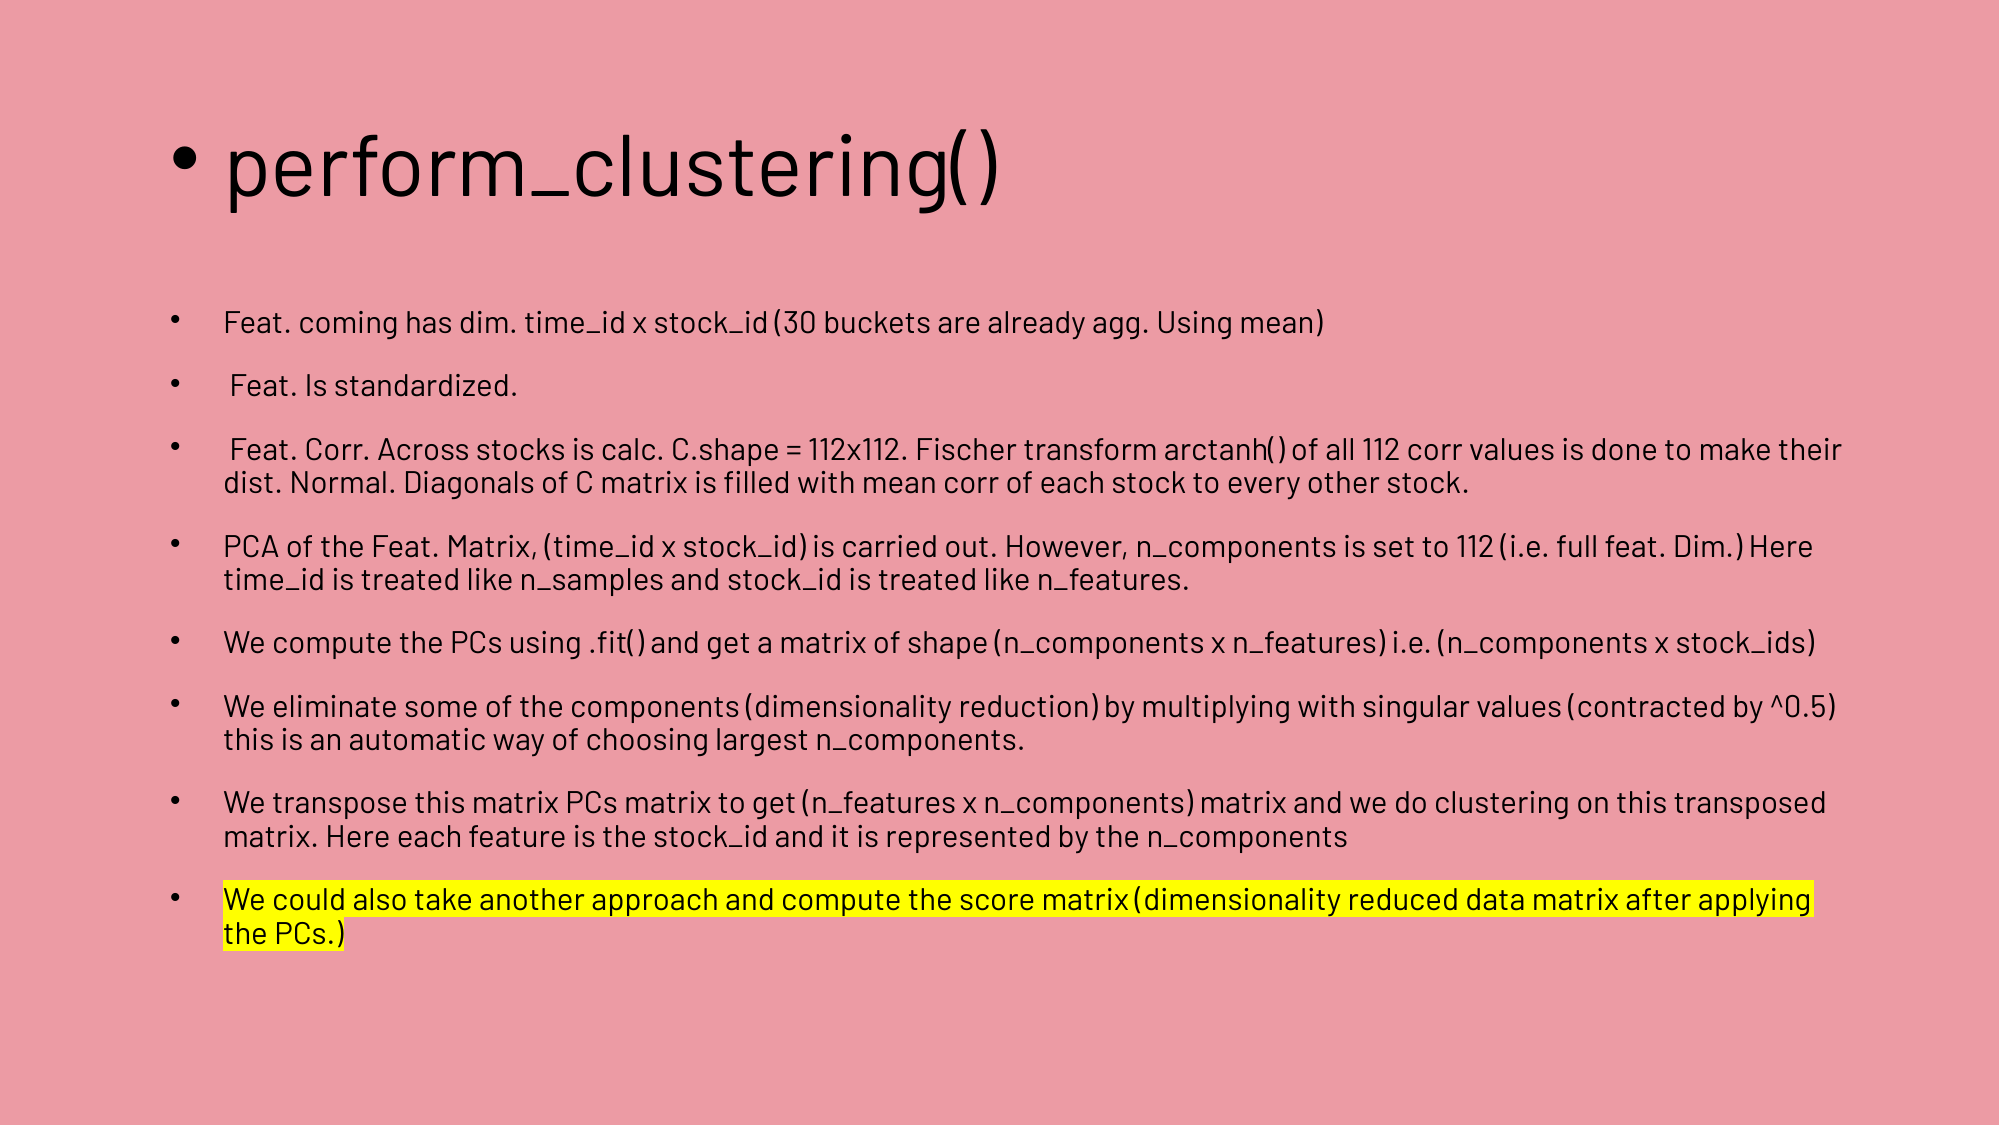

# perform_clustering()
Feat. coming has dim. time_id x stock_id (30 buckets are already agg. Using mean)
 Feat. Is standardized.
 Feat. Corr. Across stocks is calc. C.shape = 112x112. Fischer transform arctanh() of all 112 corr values is done to make their dist. Normal. Diagonals of C matrix is filled with mean corr of each stock to every other stock.
PCA of the Feat. Matrix, (time_id x stock_id) is carried out. However, n_components is set to 112 (i.e. full feat. Dim.) Here time_id is treated like n_samples and stock_id is treated like n_features.
We compute the PCs using .fit() and get a matrix of shape (n_components x n_features) i.e. (n_components x stock_ids)
We eliminate some of the components (dimensionality reduction) by multiplying with singular values (contracted by ^0.5) this is an automatic way of choosing largest n_components.
We transpose this matrix PCs matrix to get (n_features x n_components) matrix and we do clustering on this transposed matrix. Here each feature is the stock_id and it is represented by the n_components
We could also take another approach and compute the score matrix (dimensionality reduced data matrix after applying the PCs.)